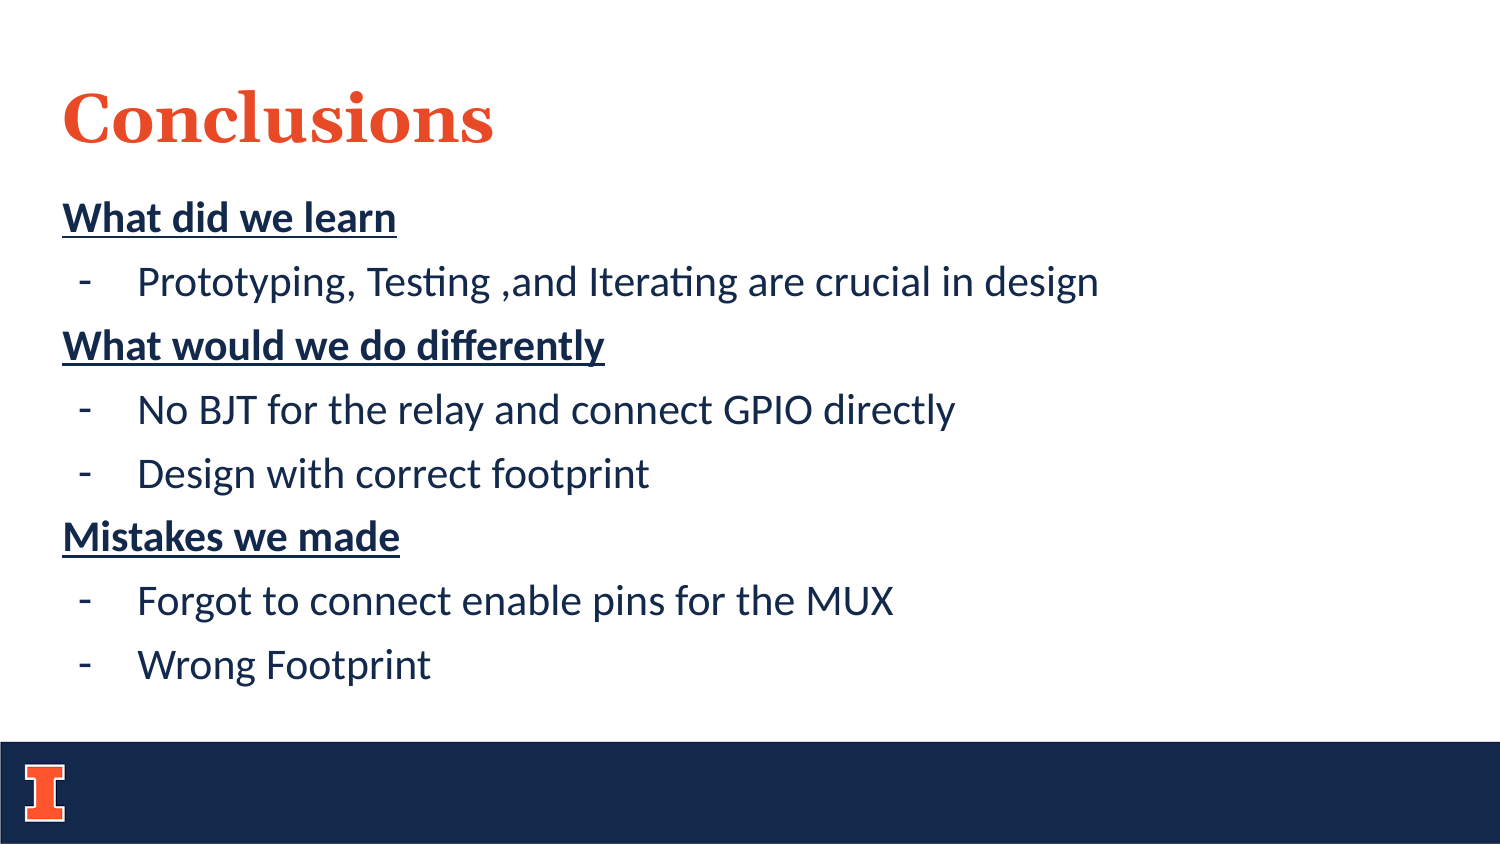

Conclusions
What did we learn
Prototyping, Testing ,and Iterating are crucial in design
What would we do differently
No BJT for the relay and connect GPIO directly
Design with correct footprint
Mistakes we made
Forgot to connect enable pins for the MUX
Wrong Footprint